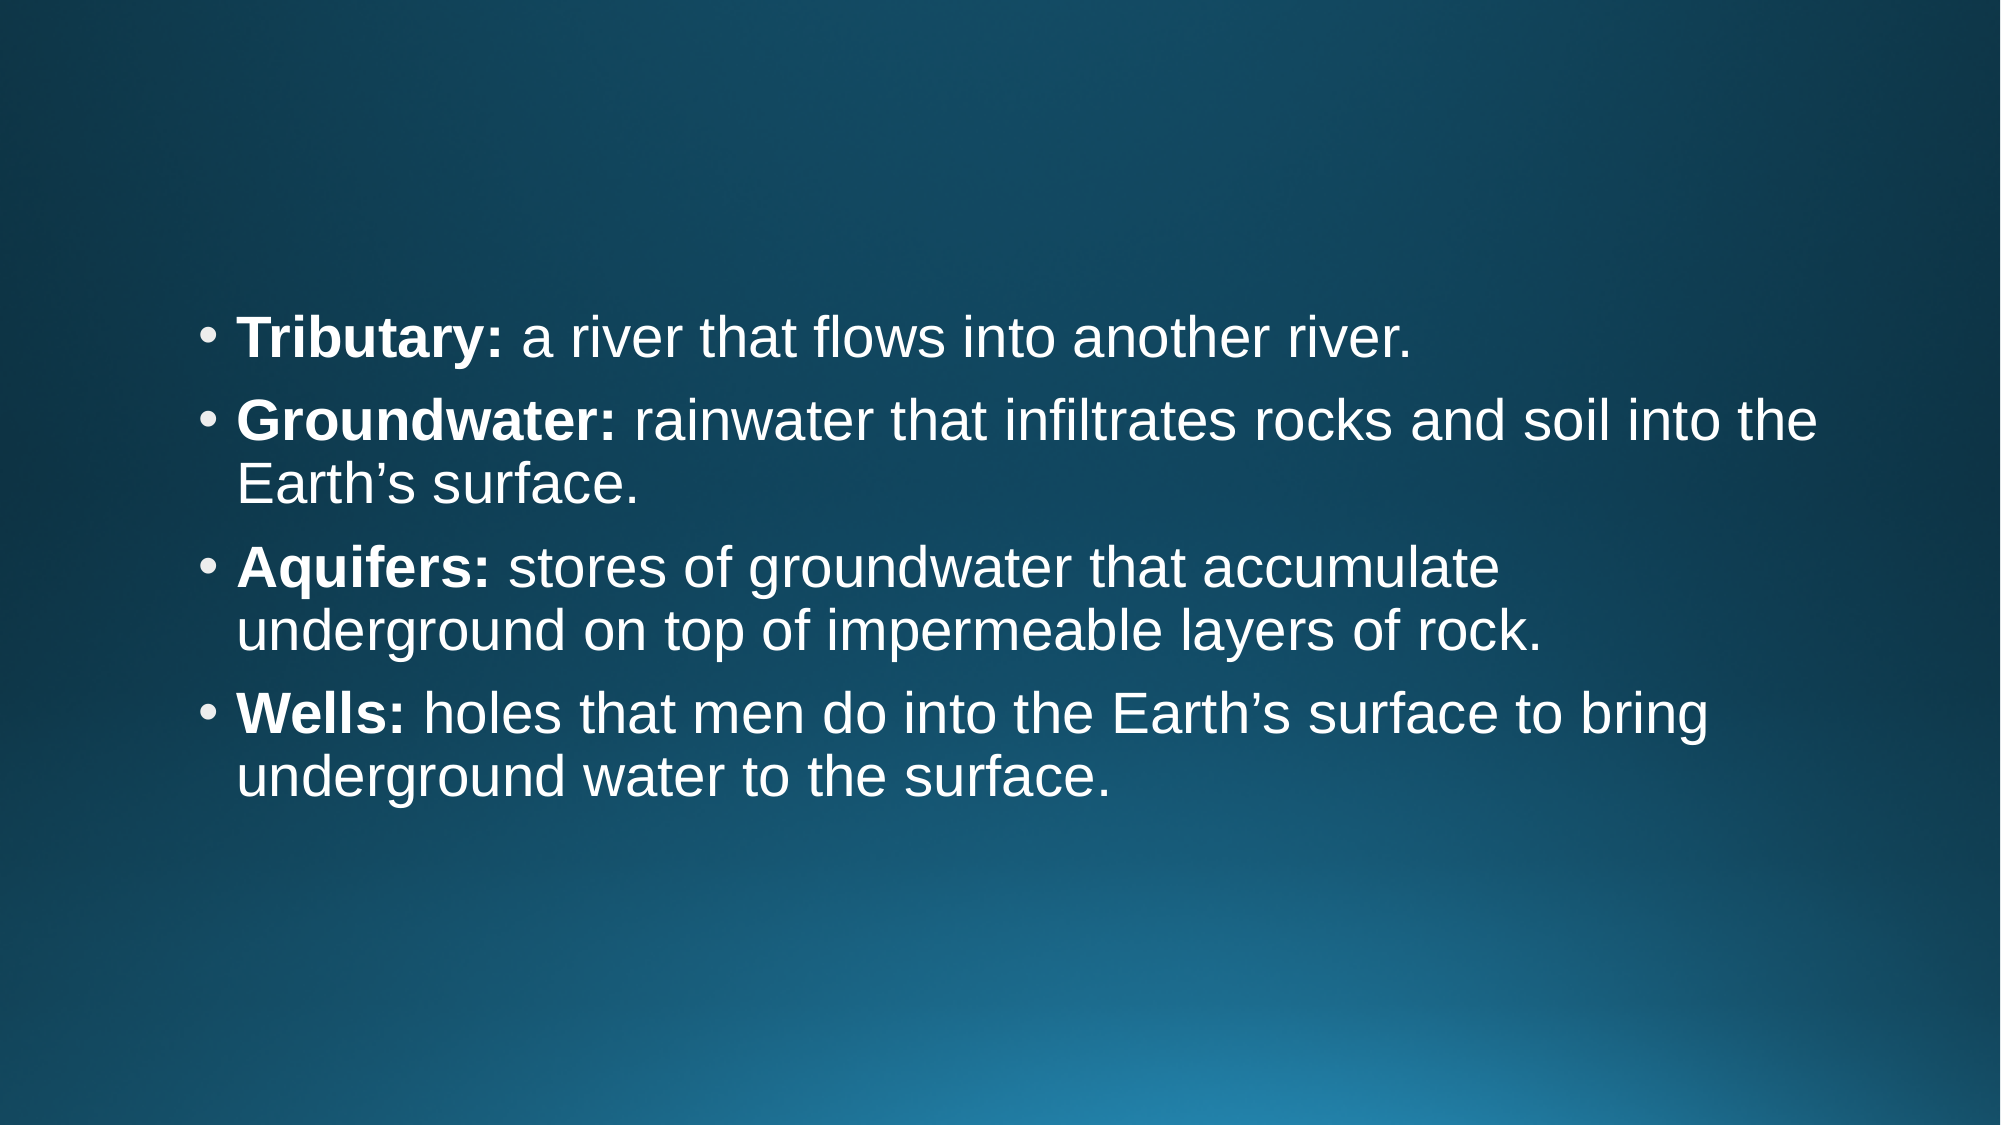

Tributary: a river that flows into another river.
Groundwater: rainwater that infiltrates rocks and soil into the Earth’s surface.
Aquifers: stores of groundwater that accumulate underground on top of impermeable layers of rock.
Wells: holes that men do into the Earth’s surface to bring underground water to the surface.